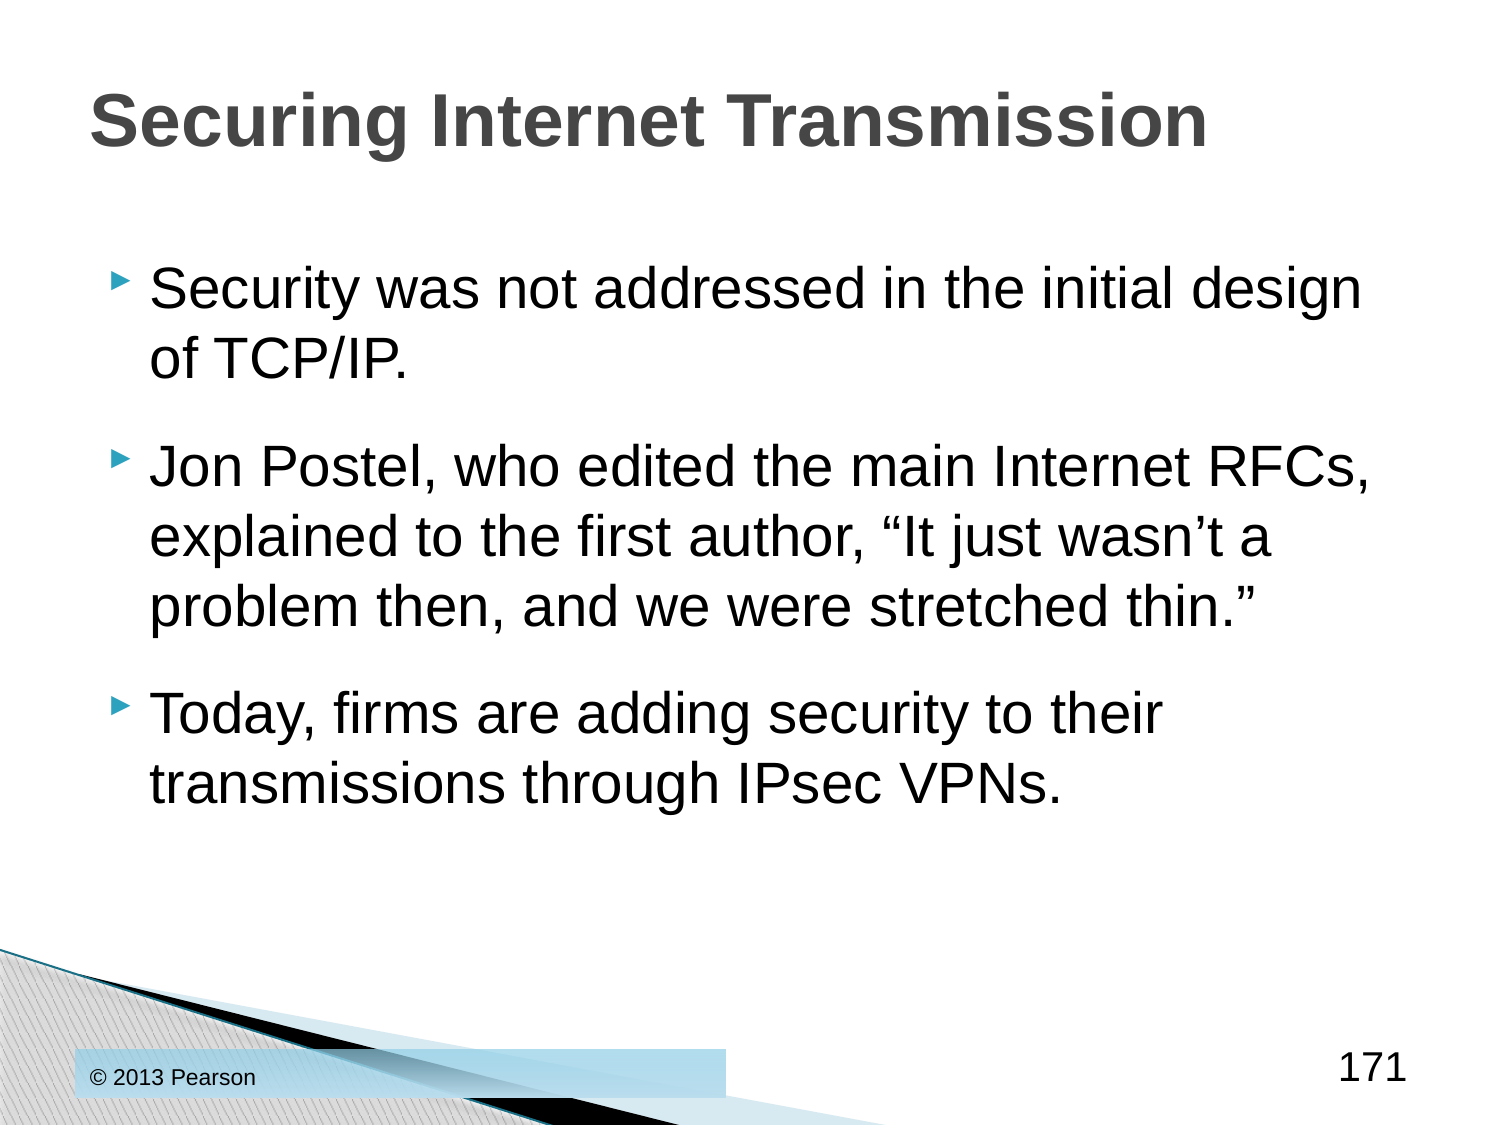

# Securing Internet Transmission
Security was not addressed in the initial design of TCP/IP.
Jon Postel, who edited the main Internet RFCs, explained to the first author, “It just wasn’t a problem then, and we were stretched thin.”
Today, firms are adding security to their transmissions through IPsec VPNs.
171
© 2013 Pearson